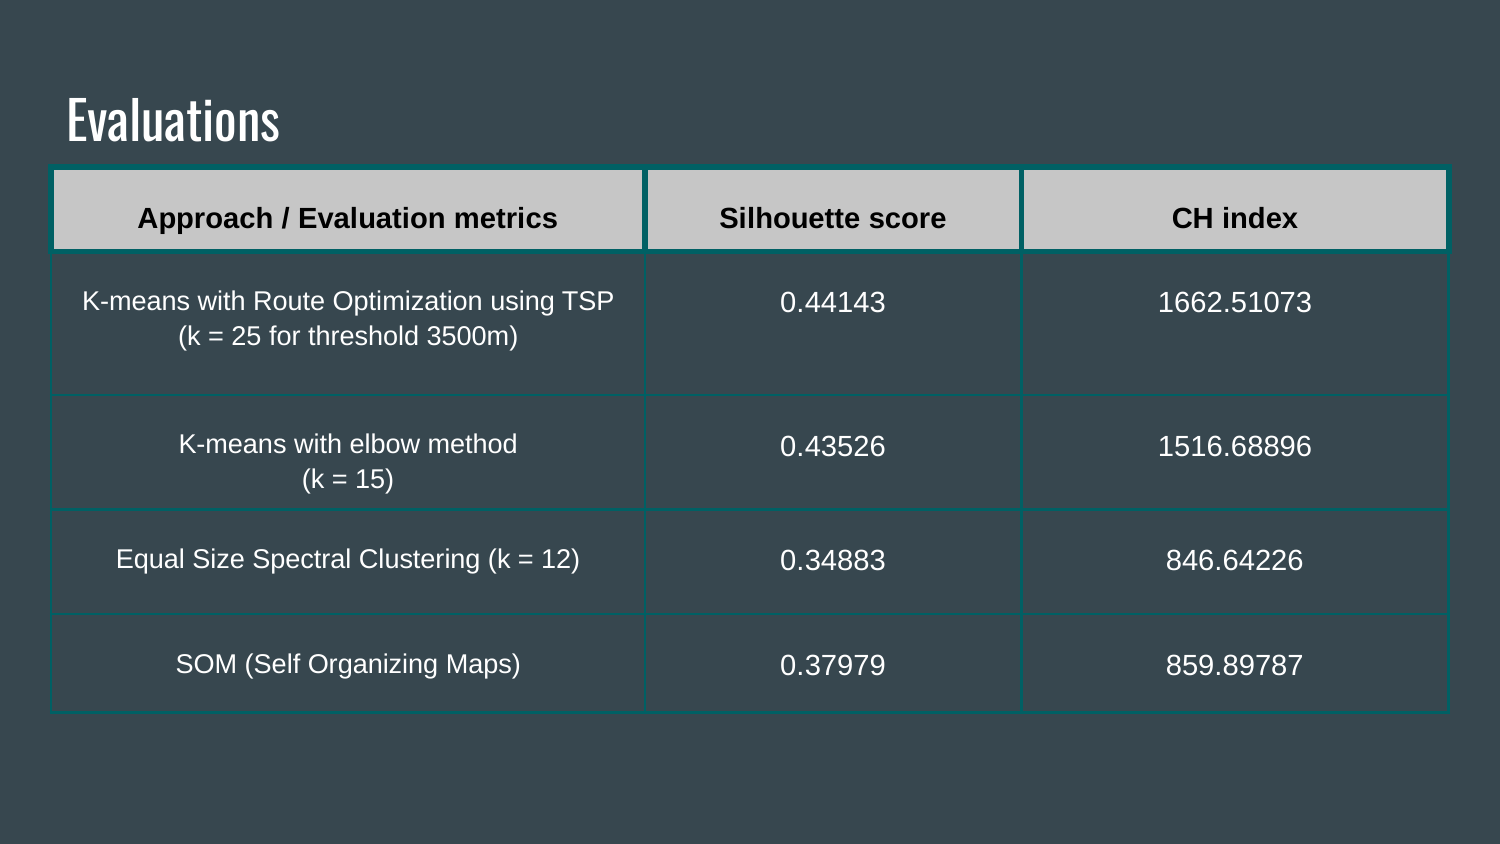

# Evaluations
| Approach / Evaluation metrics | Silhouette score | CH index |
| --- | --- | --- |
| K-means with Route Optimization using TSP (k = 25 for threshold 3500m) | 0.44143 | 1662.51073 |
| K-means with elbow method (k = 15) | 0.43526 | 1516.68896 |
| Equal Size Spectral Clustering (k = 12) | 0.34883 | 846.64226 |
| SOM (Self Organizing Maps) | 0.37979 | 859.89787 |